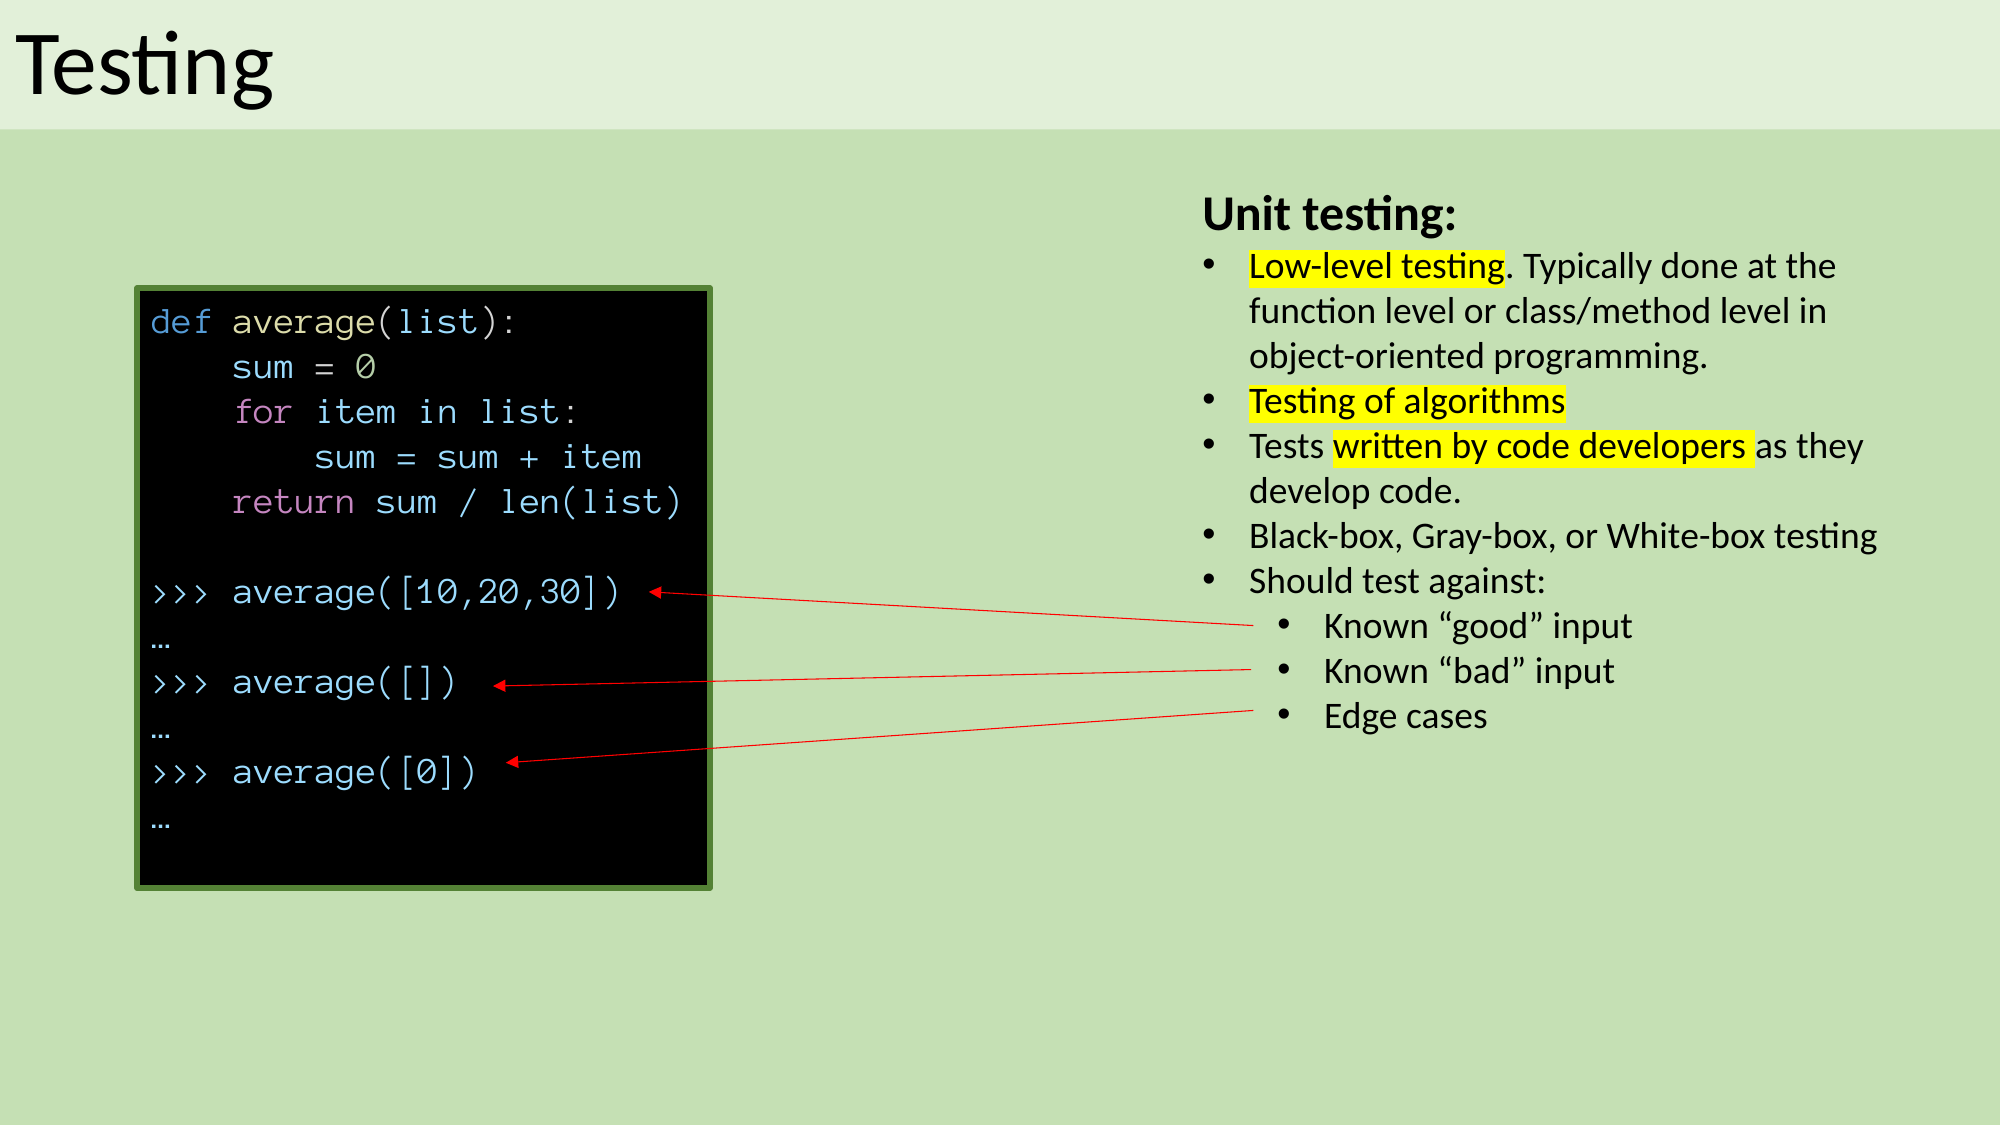

# Testing
Unit testing:
Low-level testing. Typically done at the function level or class/method level in object-oriented programming.
Testing of algorithms
Tests written by code developers as they develop code.
Black-box, Gray-box, or White-box testing
Should test against:
Known “good” input
Known “bad” input
Edge cases
def average(list):
    sum = 0
    for item in list:
        sum = sum + item
    return sum / len(list)

>>> average([10,20,30])
…
>>> average([])
…
>>> average([0])
…